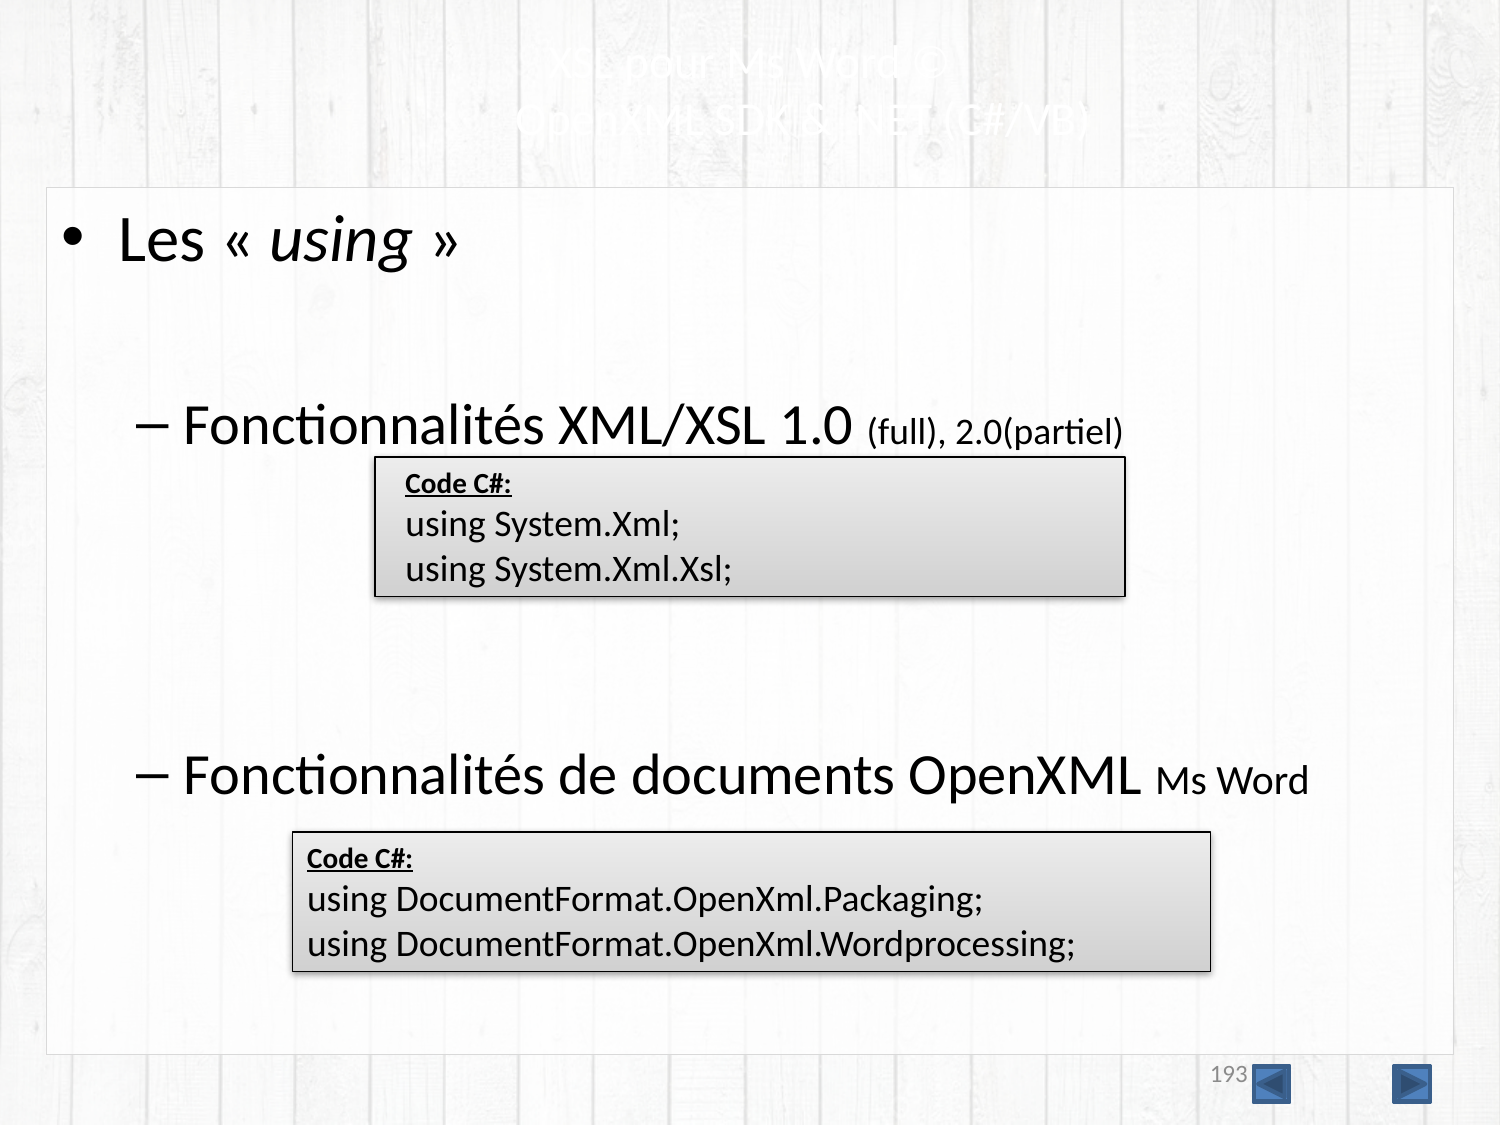

# XSL pour Ms Word © OpenXML SDK & .NET (C#/VB)
Les « using »

Fonctionnalités XML/XSL 1.0 (full), 2.0(partiel)

Fonctionnalités de documents OpenXML Ms Word
Code C#:
using System.Xml;
using System.Xml.Xsl;
Code C#:
using DocumentFormat.OpenXml.Packaging;
using DocumentFormat.OpenXml.Wordprocessing;
193